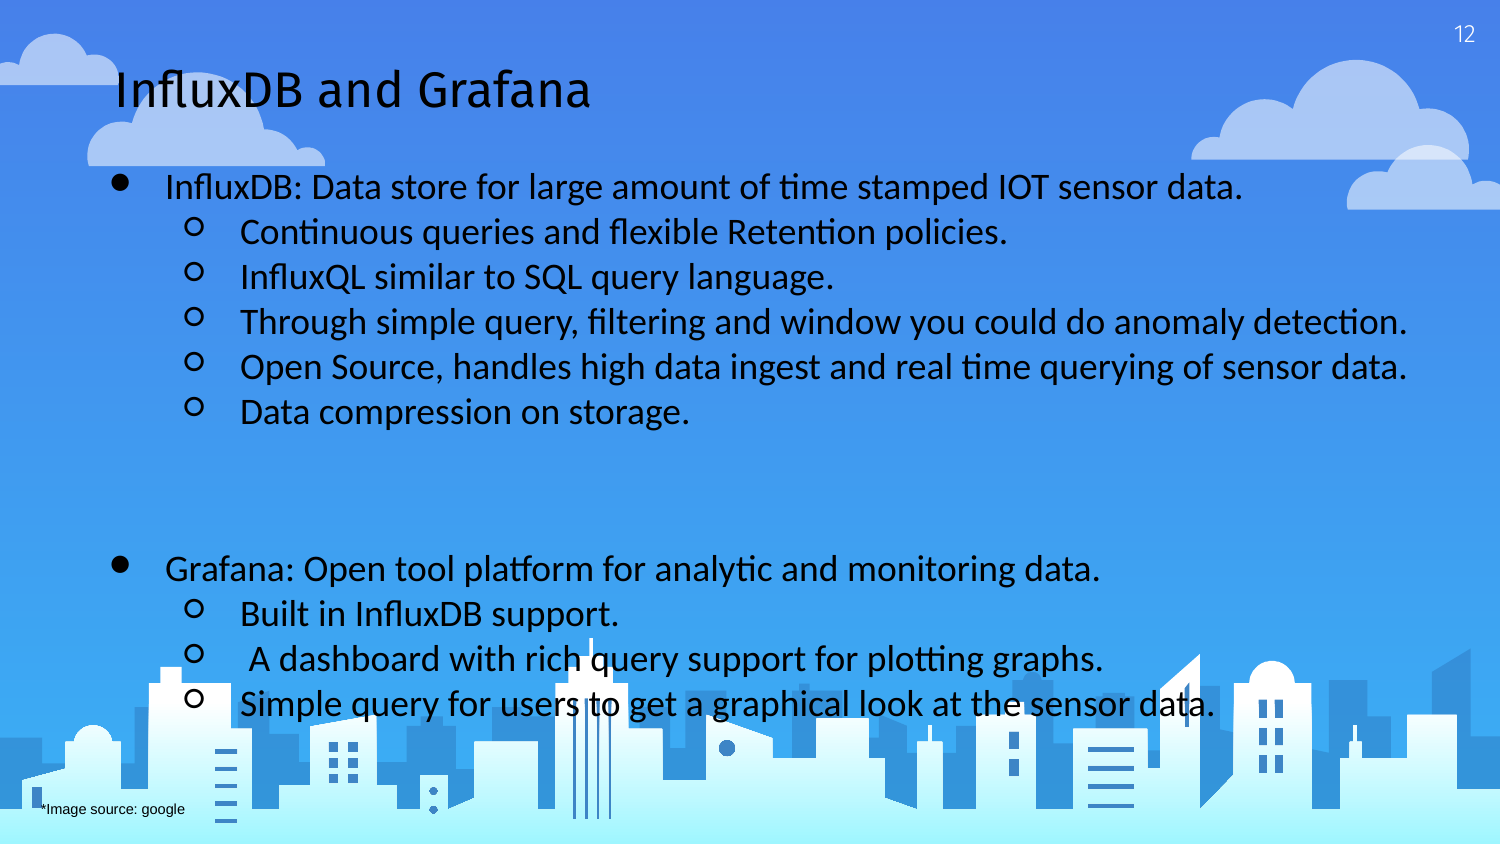

12

InfluxDB and Grafana

InfluxDB: Data store for large amount of time stamped IOT sensor data.
Continuous queries and flexible Retention policies.
InfluxQL similar to SQL query language.
Through simple query, filtering and window you could do anomaly detection.
Open Source, handles high data ingest and real time querying of sensor data.
Data compression on storage.

Grafana: Open tool platform for analytic and monitoring data.
Built in InfluxDB support.
 A dashboard with rich query support for plotting graphs.
Simple query for users to get a graphical look at the sensor data.

*Image source: google